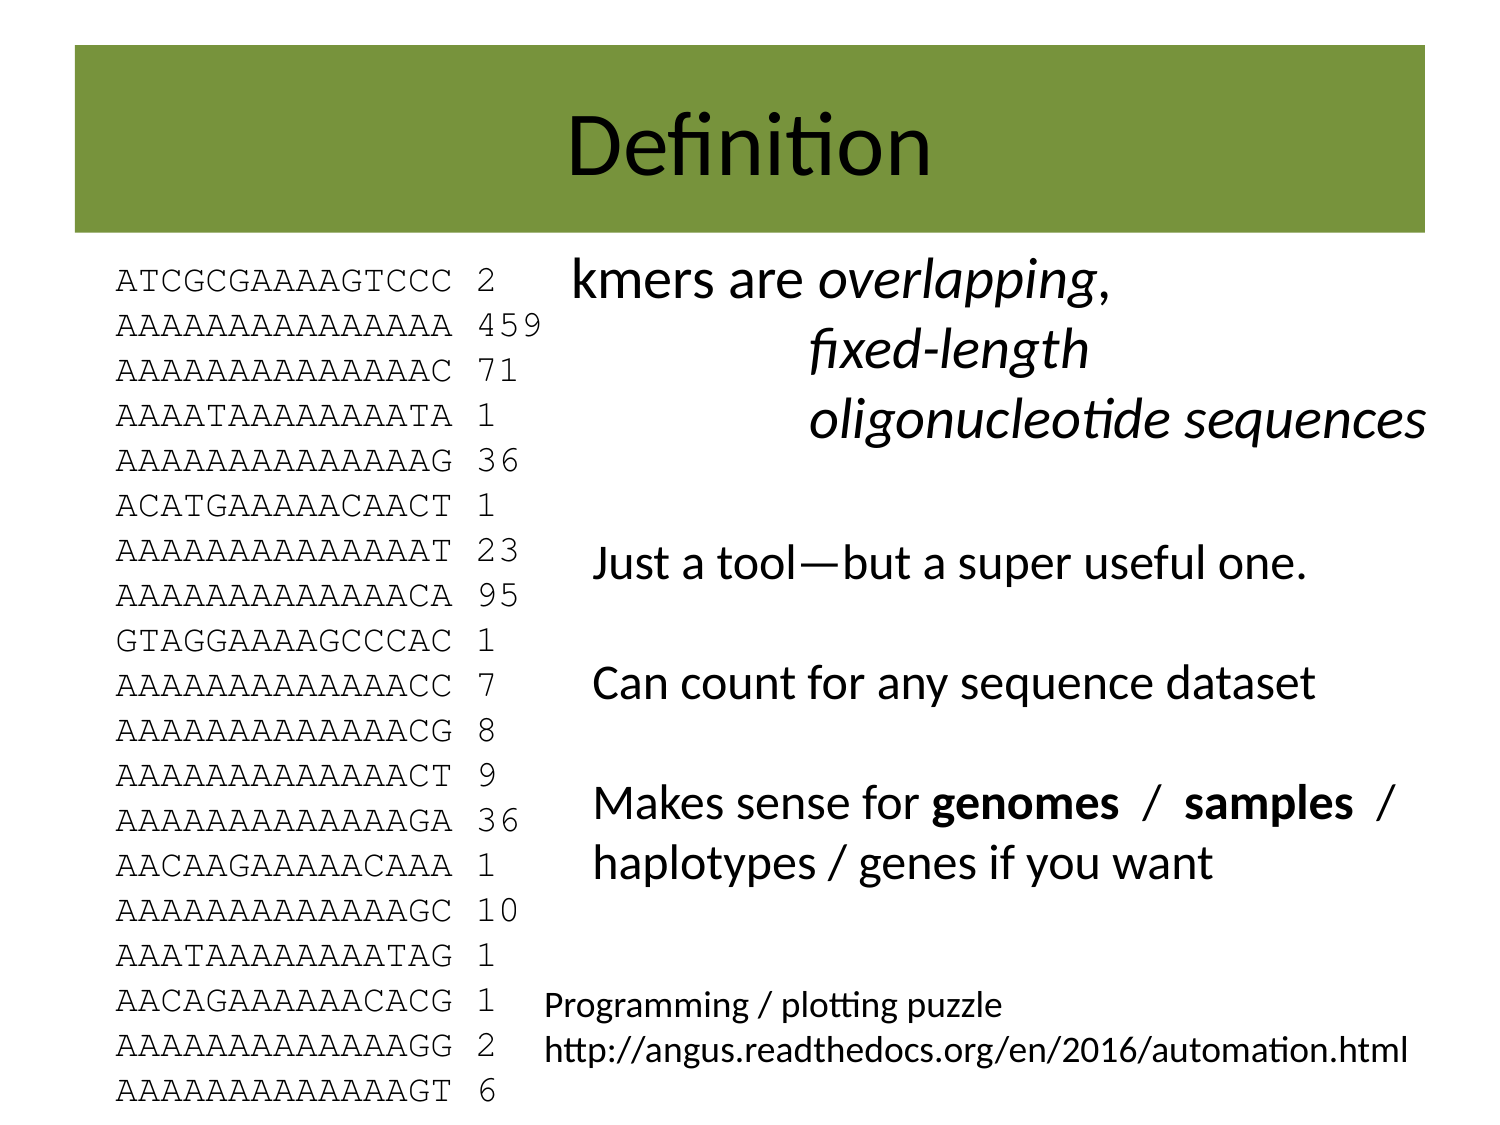

Definition
kmers are overlapping,
                  fixed-length
                  oligonucleotide sequences
ATCGCGAAAAGTCCC 2
AAAAAAAAAAAAAAA 459
AAAAAAAAAAAAAAC 71
AAAATAAAAAAAATA 1
AAAAAAAAAAAAAAG 36
ACATGAAAAACAACT 1
AAAAAAAAAAAAAAT 23
AAAAAAAAAAAAACA 95
GTAGGAAAAGCCCAC 1
AAAAAAAAAAAAACC 7
AAAAAAAAAAAAACG 8
AAAAAAAAAAAAACT 9
AAAAAAAAAAAAAGA 36
AACAAGAAAAACAAA 1
AAAAAAAAAAAAAGC 10
AAATAAAAAAAATAG 1
AACAGAAAAAACACG 1
AAAAAAAAAAAAAGG 2
AAAAAAAAAAAAAGT 6
Just a tool—but a super useful one.

Can count for any sequence dataset

Makes sense for genomes  /  samples  / haplotypes / genes if you want
Programming / plotting puzzle
http://angus.readthedocs.org/en/2016/automation.html